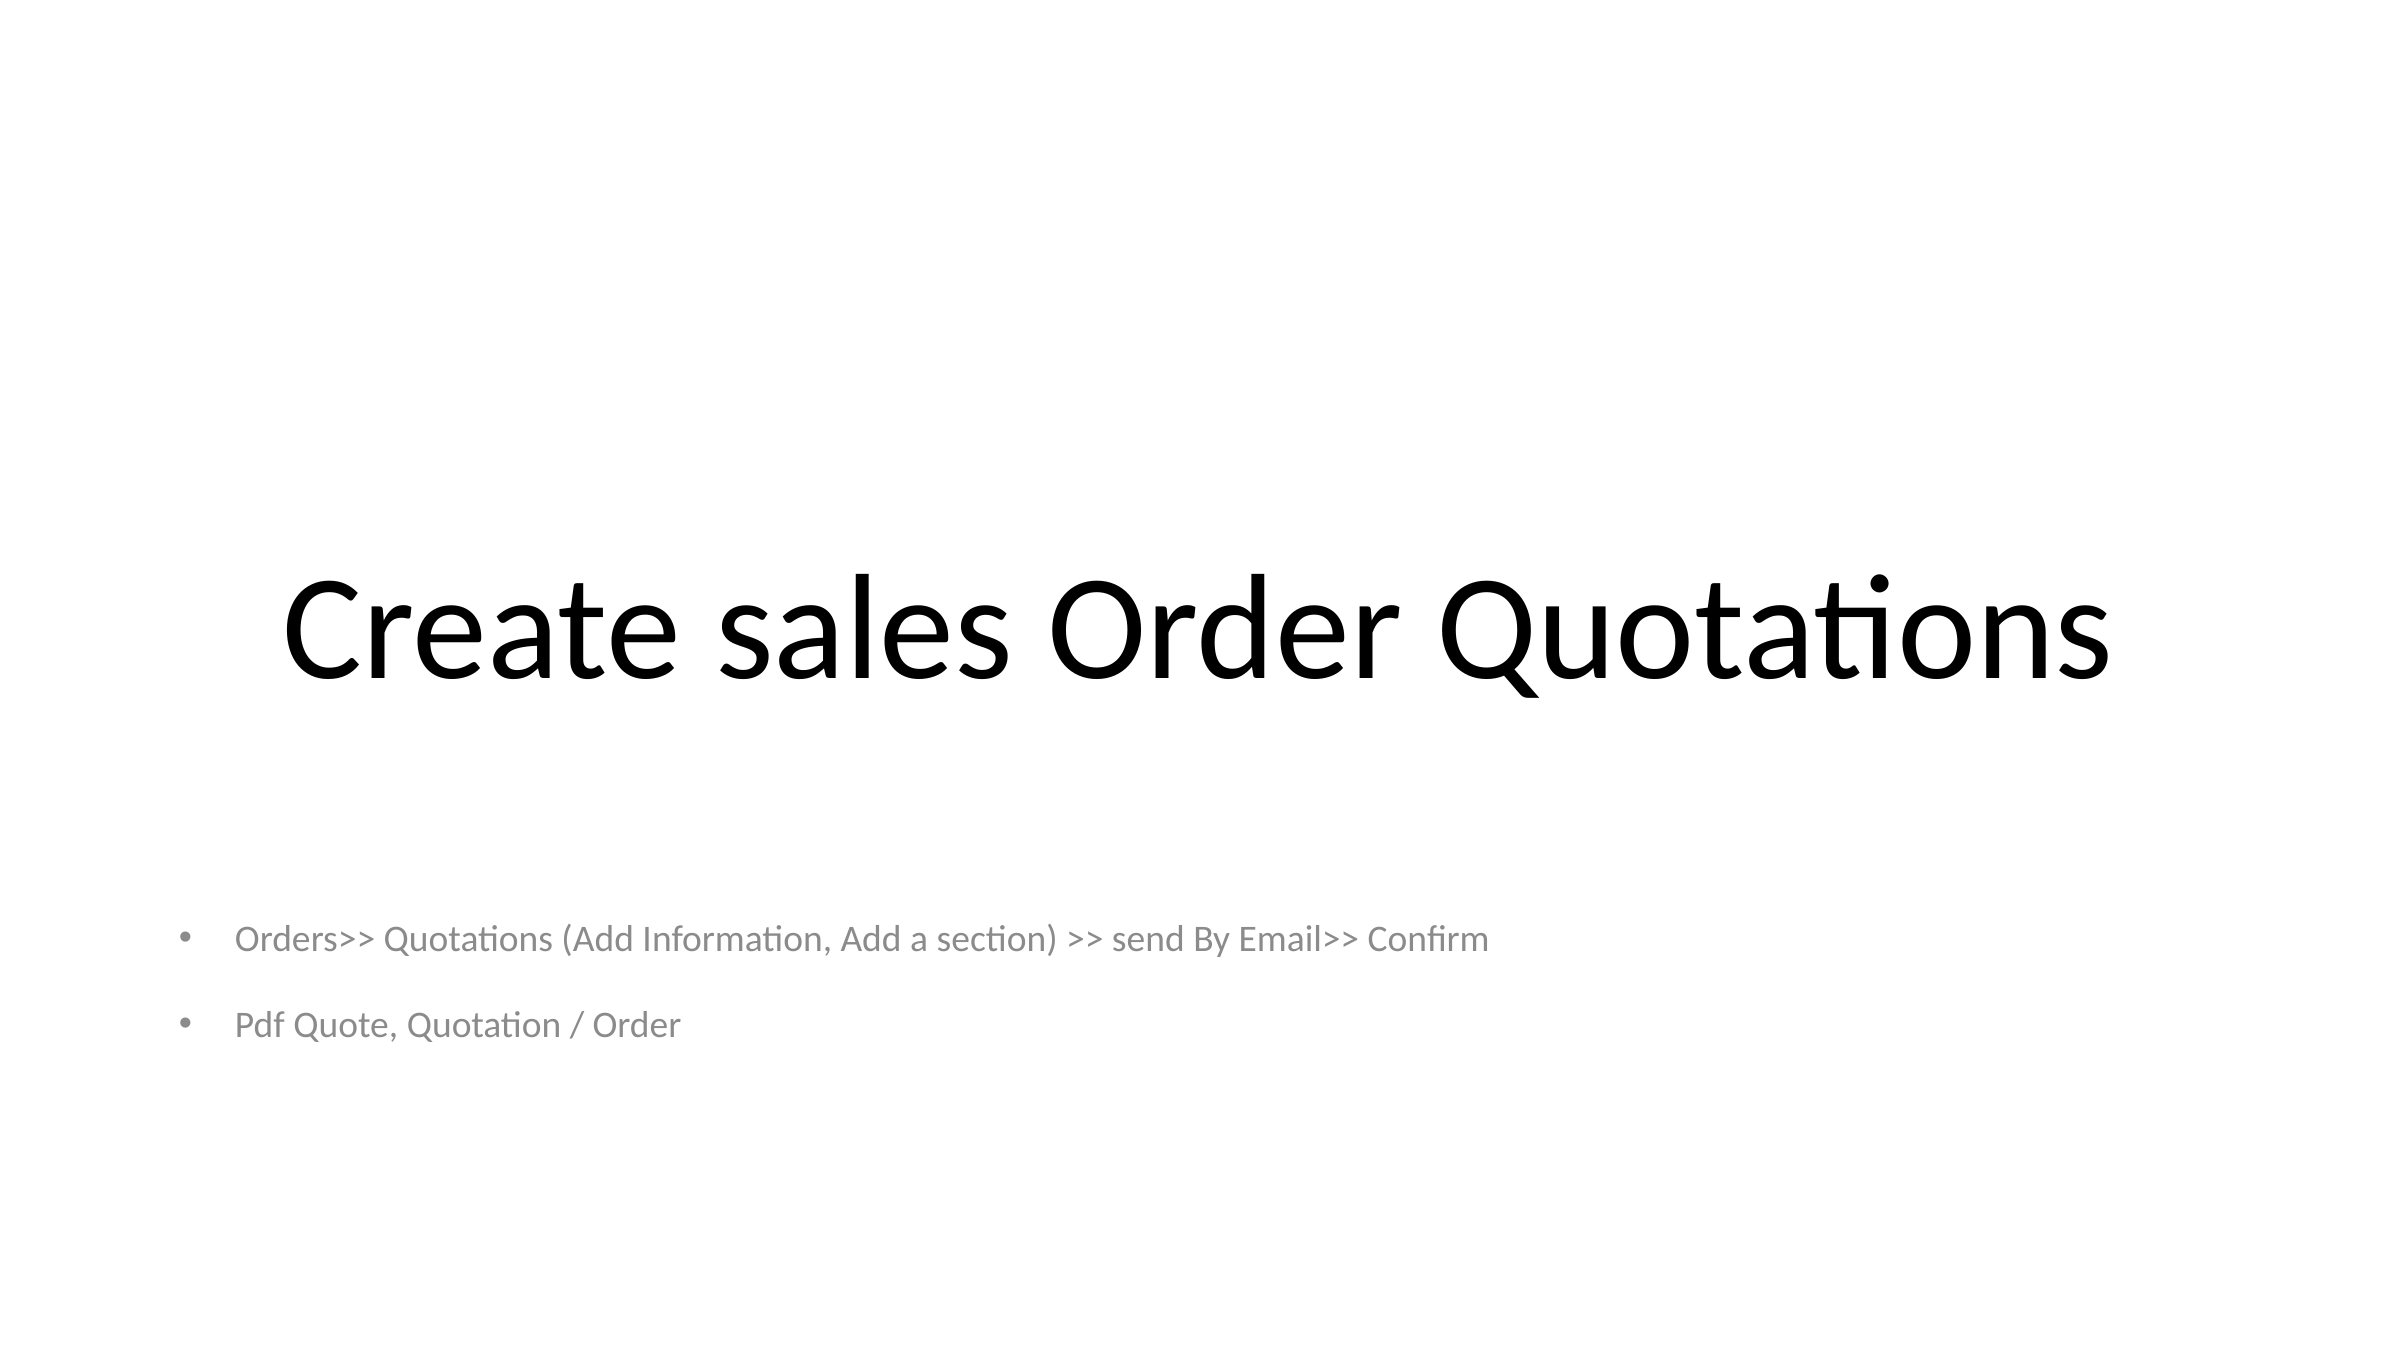

# Create sales Order Quotations
Orders>> Quotations (Add Information, Add a section) >> send By Email>> Confirm
Pdf Quote, Quotation / Order